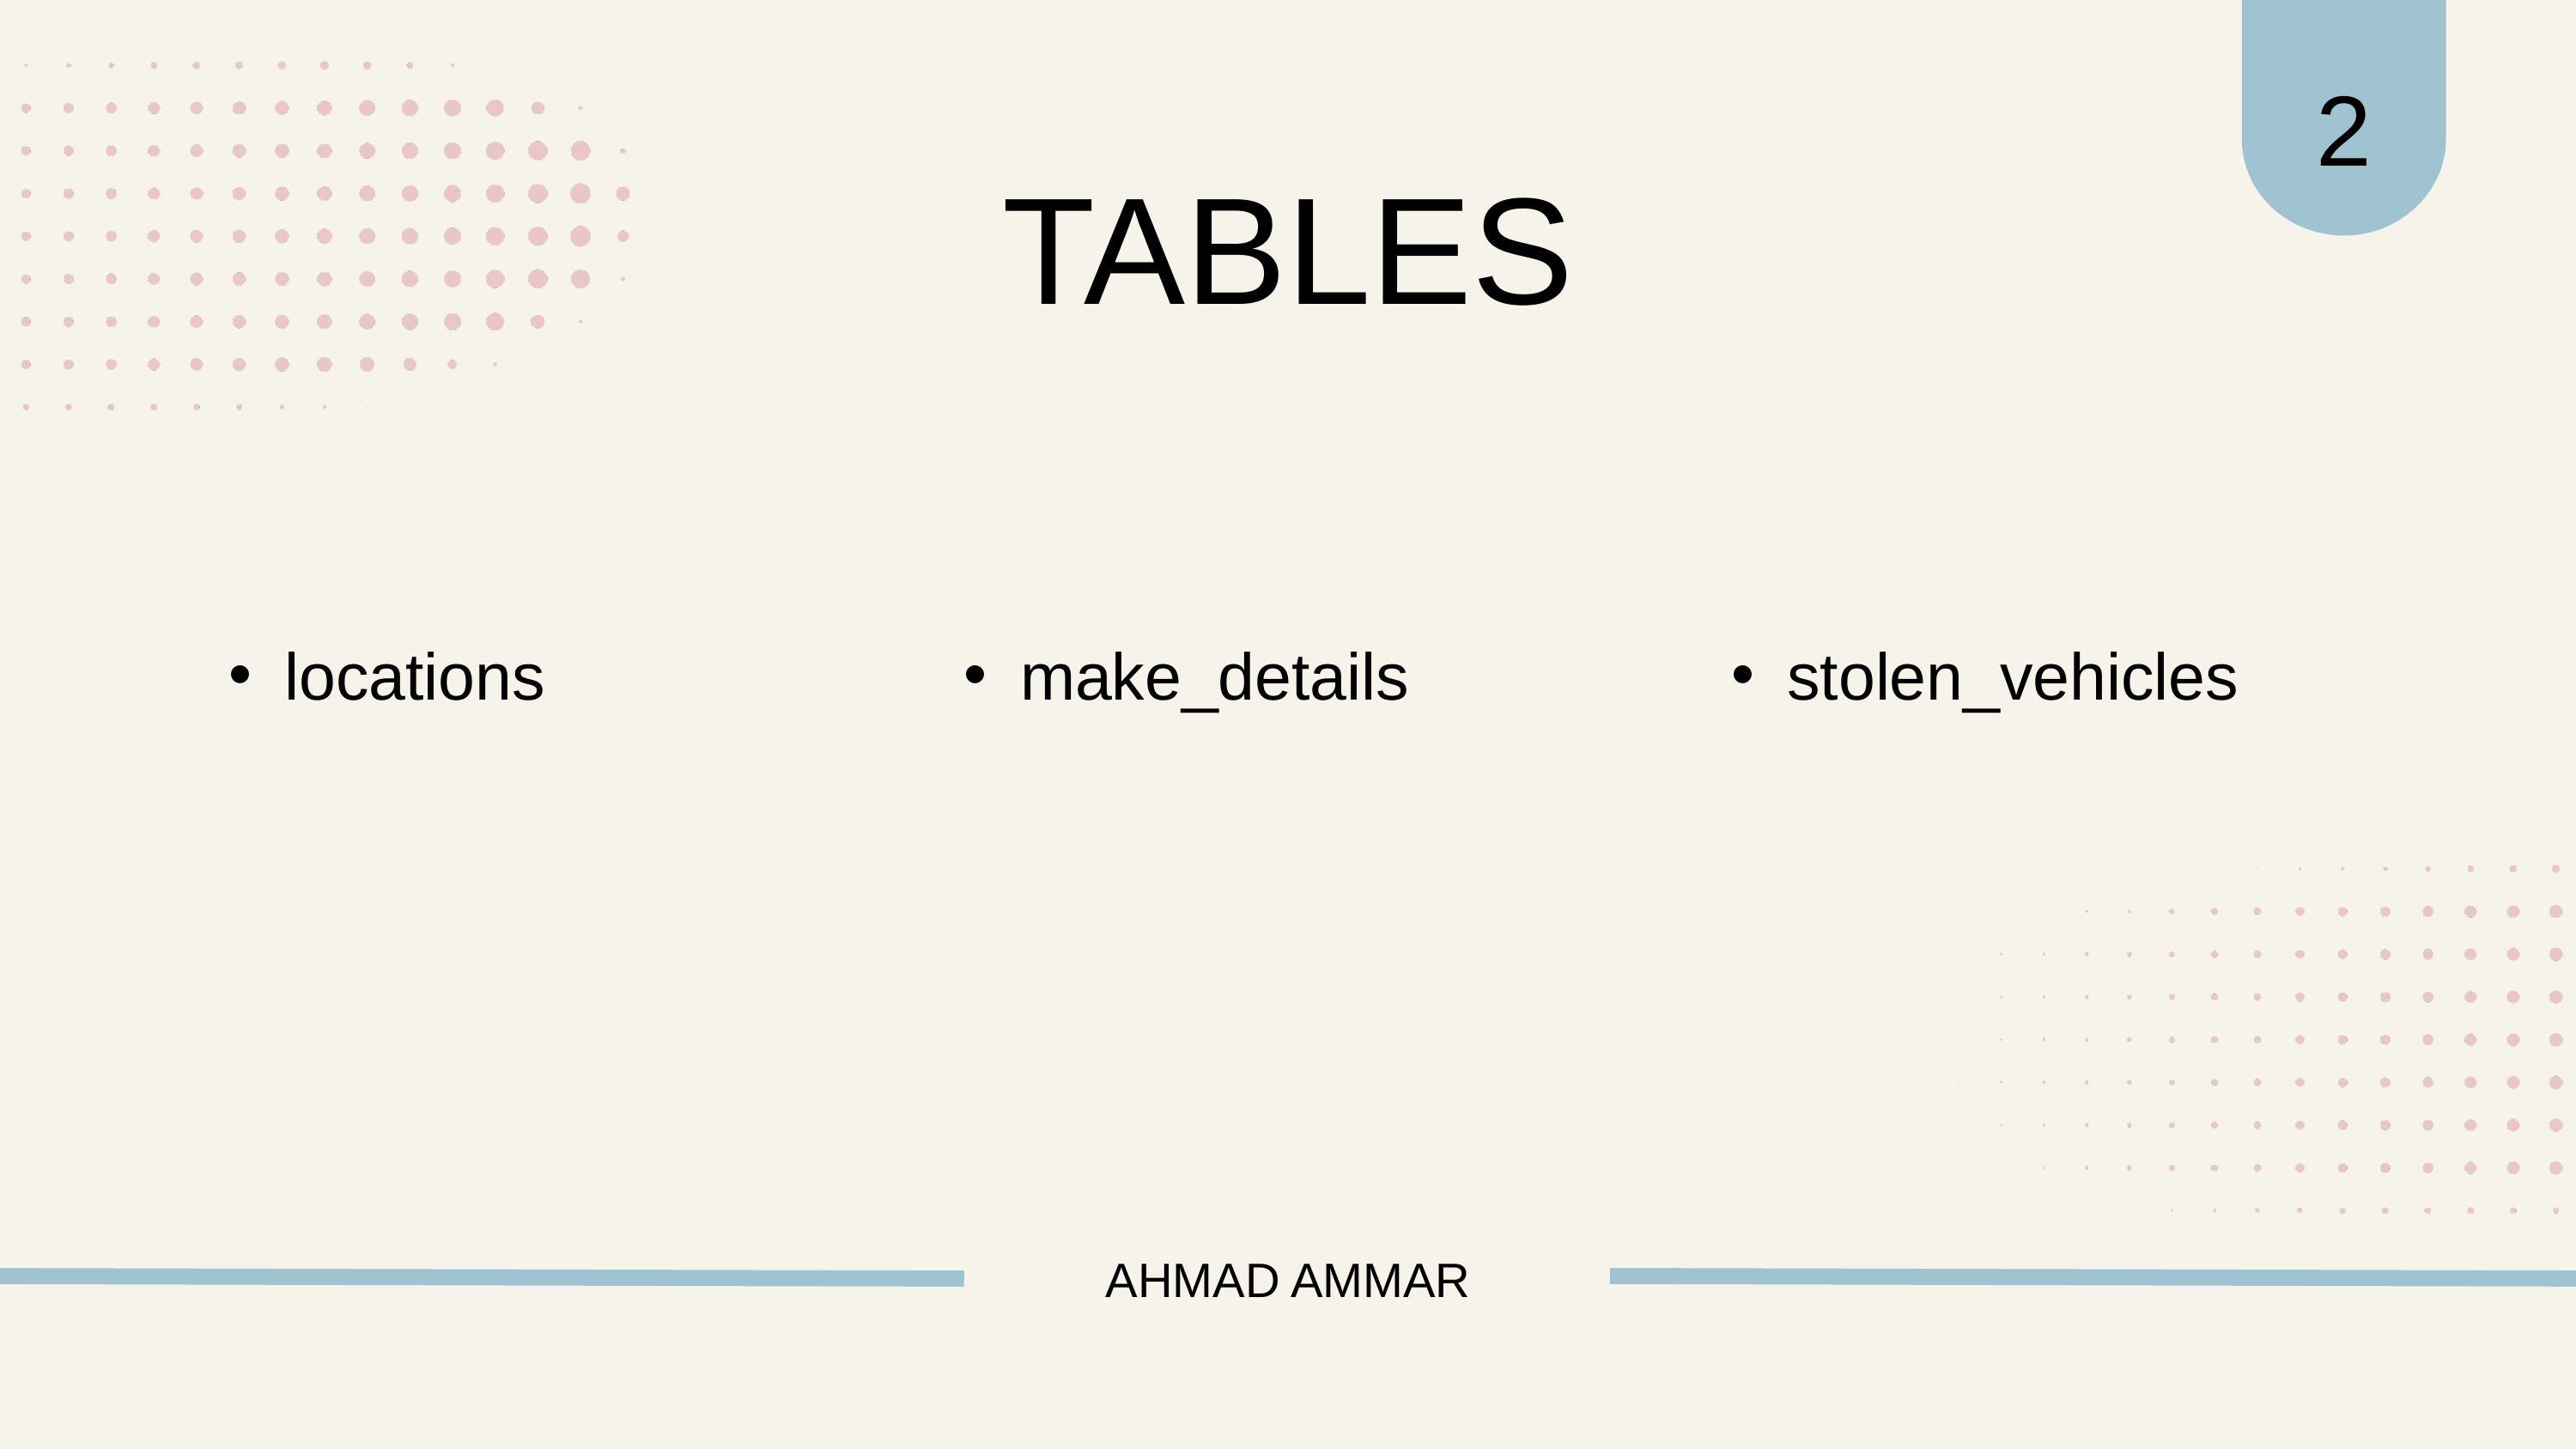

2

TABLES
locations
make_details
stolen_vehicles

AHMAD AMMAR